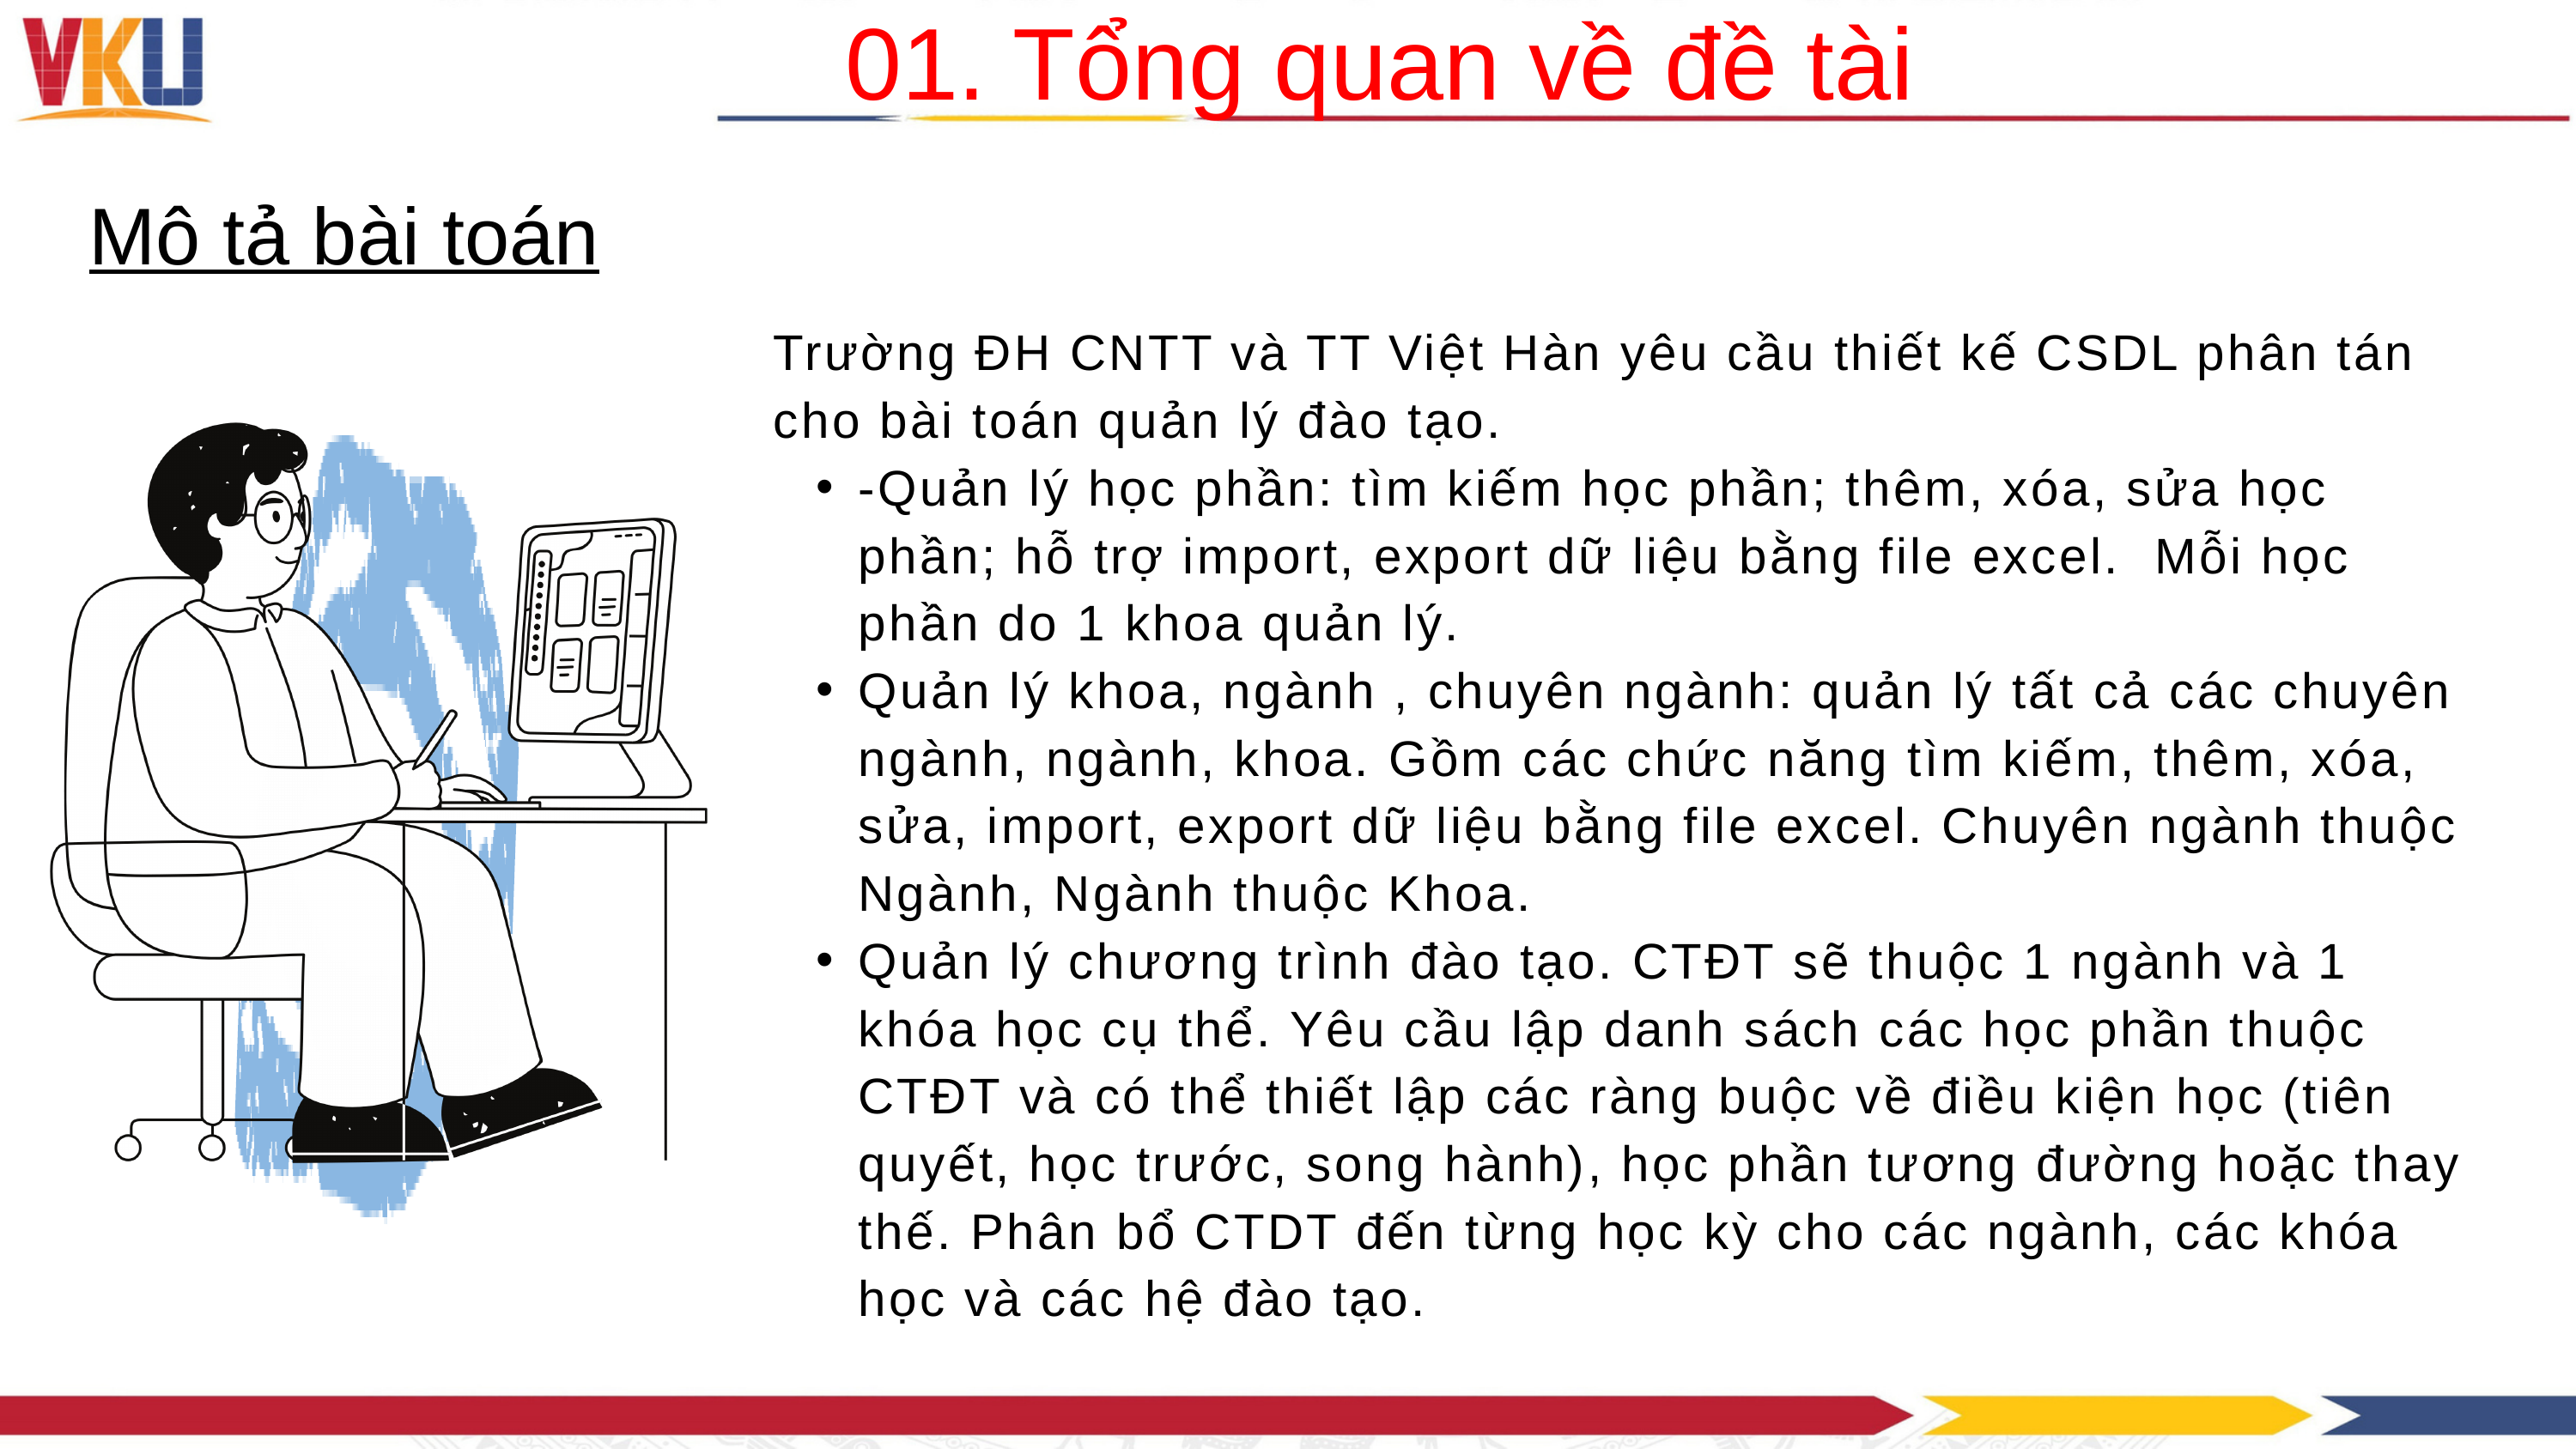

01. Tổng quan về đề tài
Mô tả bài toán
Trường ĐH CNTT và TT Việt Hàn yêu cầu thiết kế CSDL phân tán cho bài toán quản lý đào tạo.
-Quản lý học phần: tìm kiếm học phần; thêm, xóa, sửa học phần; hỗ trợ import, export dữ liệu bằng file excel.  Mỗi học phần do 1 khoa quản lý.
Quản lý khoa, ngành , chuyên ngành: quản lý tất cả các chuyên ngành, ngành, khoa. Gồm các chức năng tìm kiếm, thêm, xóa, sửa, import, export dữ liệu bằng file excel. Chuyên ngành thuộc Ngành, Ngành thuộc Khoa.
Quản lý chương trình đào tạo. CTĐT sẽ thuộc 1 ngành và 1 khóa học cụ thể. Yêu cầu lập danh sách các học phần thuộc CTĐT và có thể thiết lập các ràng buộc về điều kiện học (tiên quyết, học trước, song hành), học phần tương đường hoặc thay thế. Phân bổ CTDT đến từng học kỳ cho các ngành, các khóa học và các hệ đào tạo.